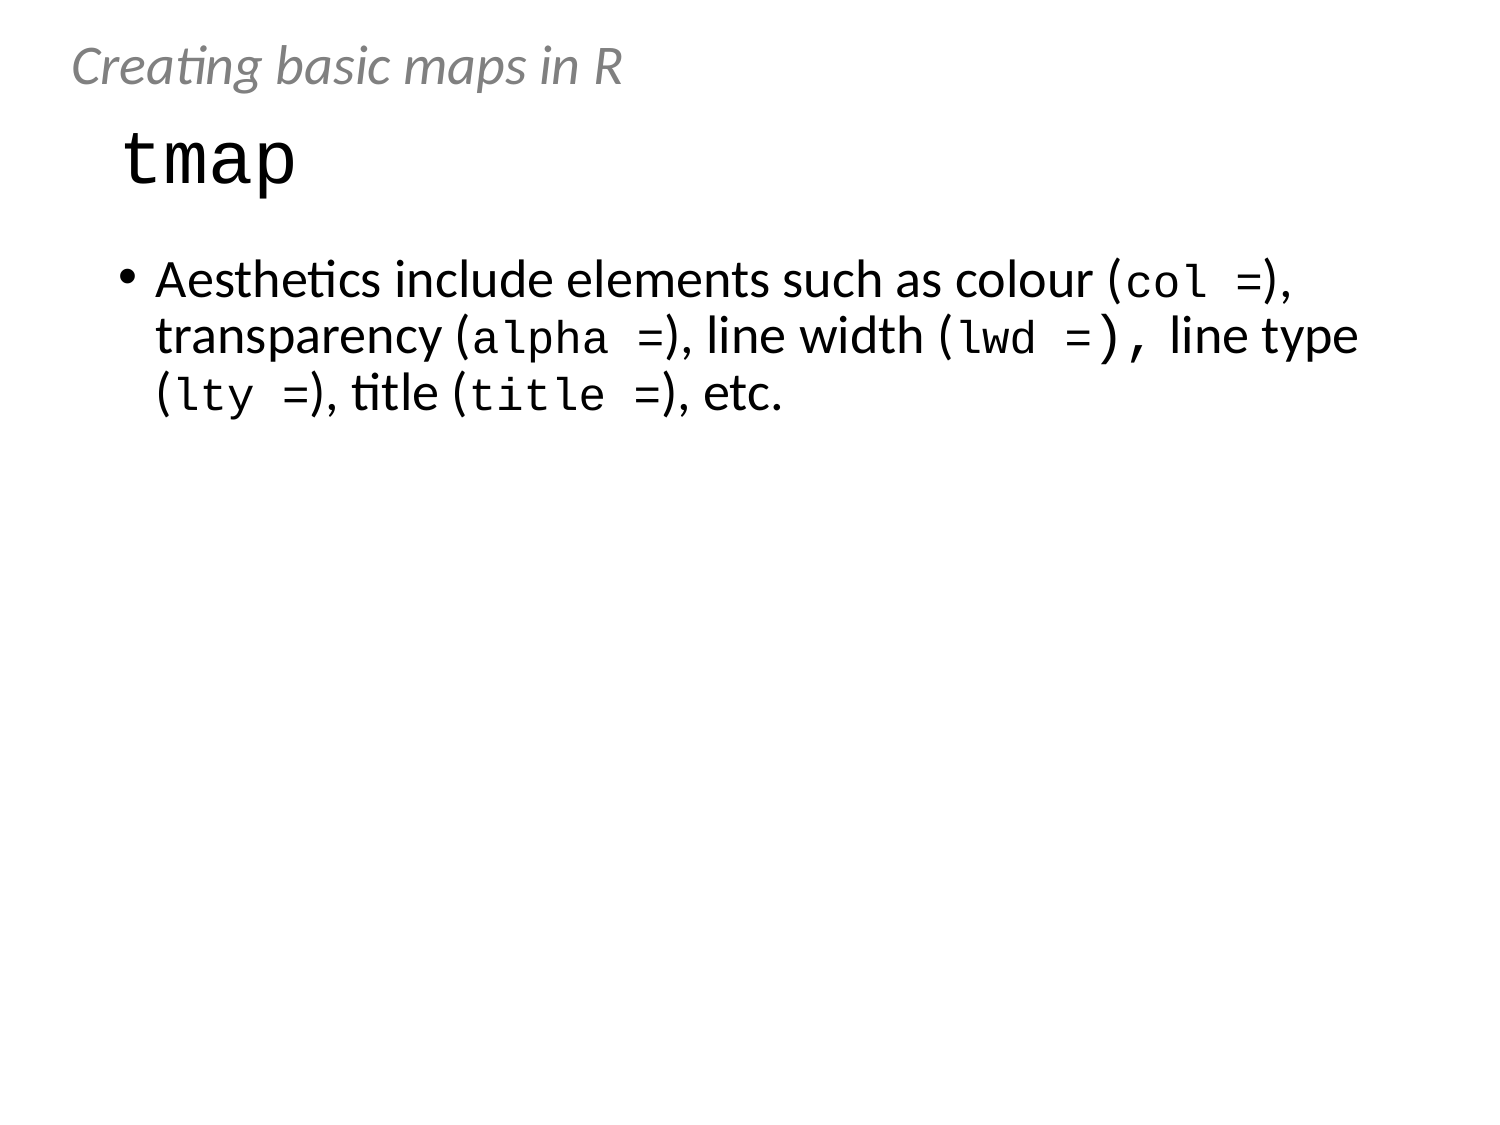

Creating basic maps in R
# tmap
Aesthetics include elements such as colour (col =), transparency (alpha =), line width (lwd =), line type (lty =), title (title =), etc.